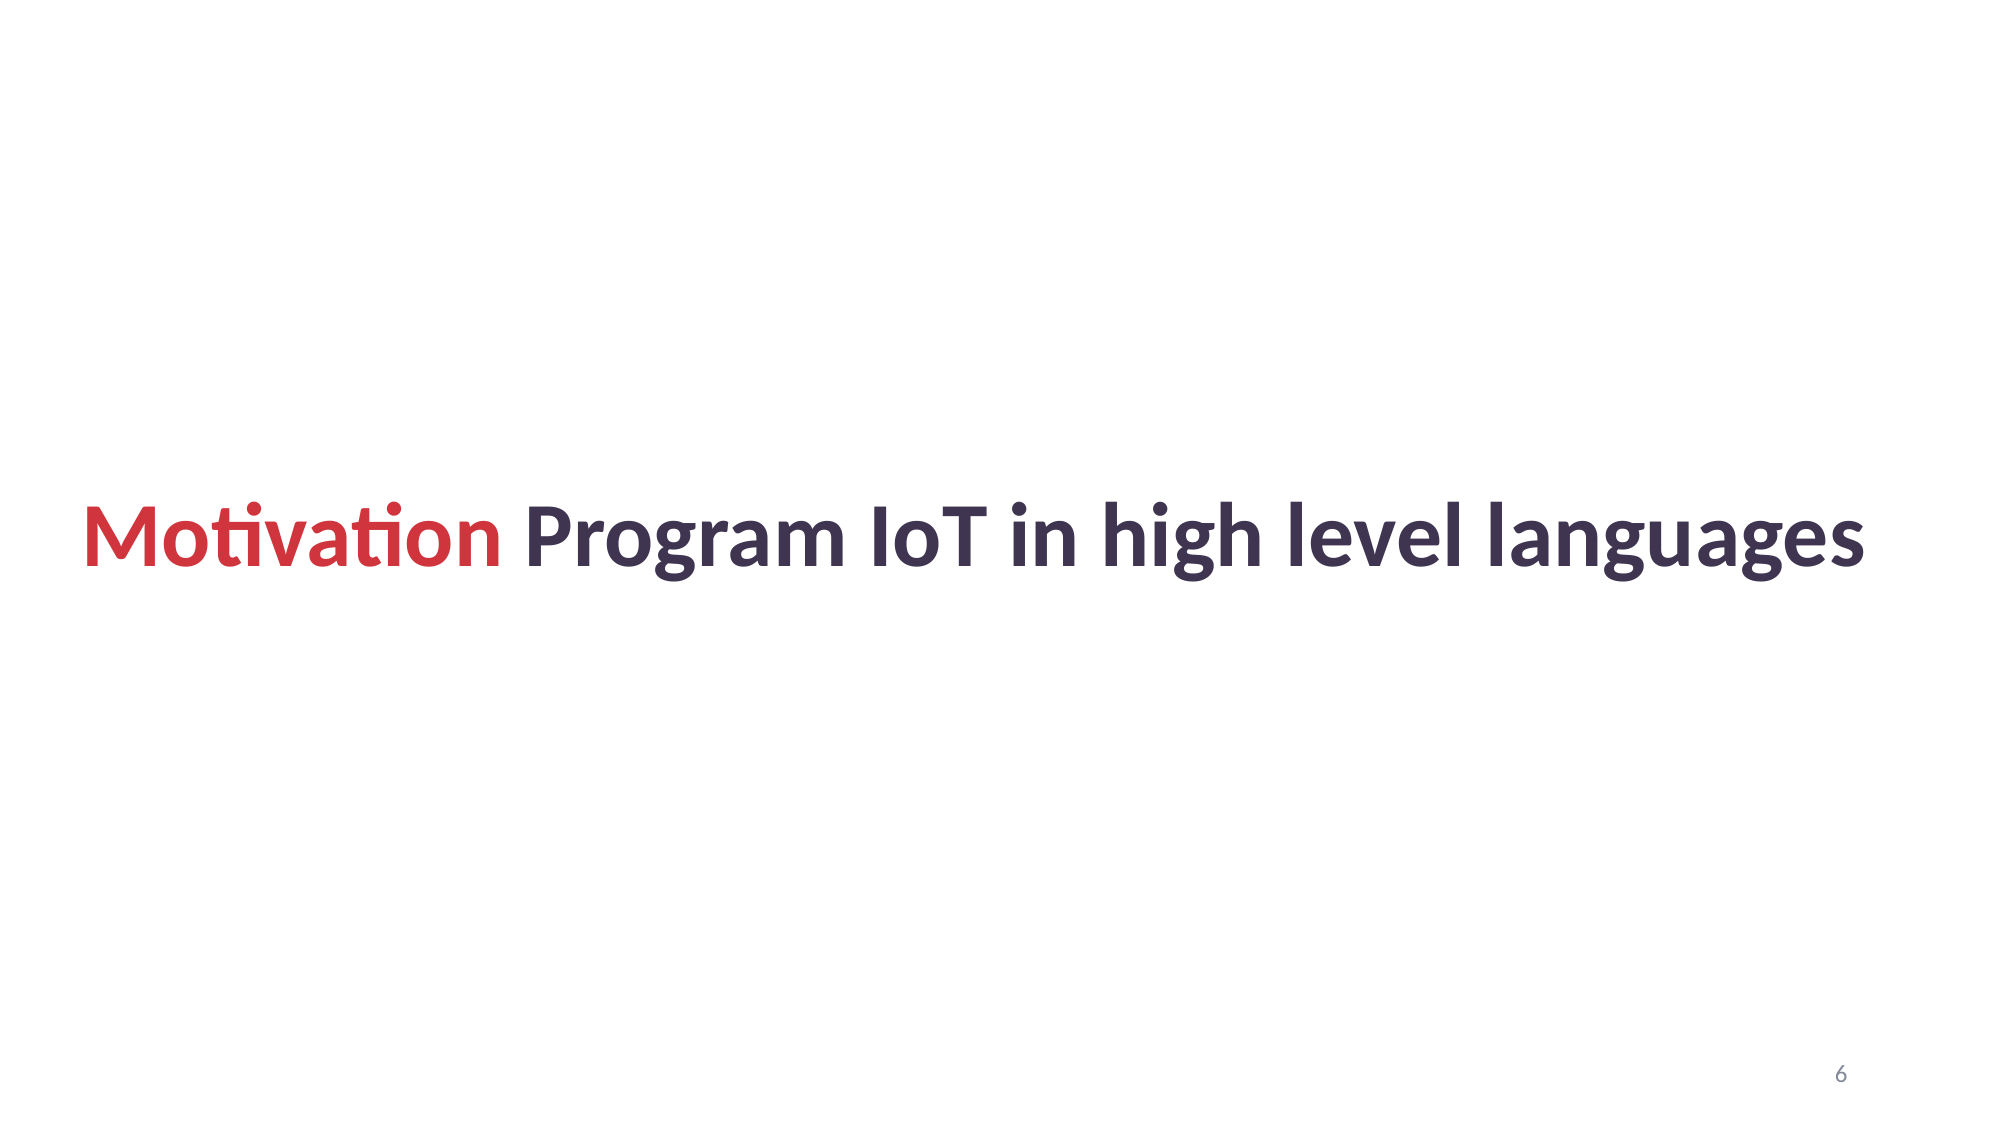

# Motivation Program IoT in high level languages
6